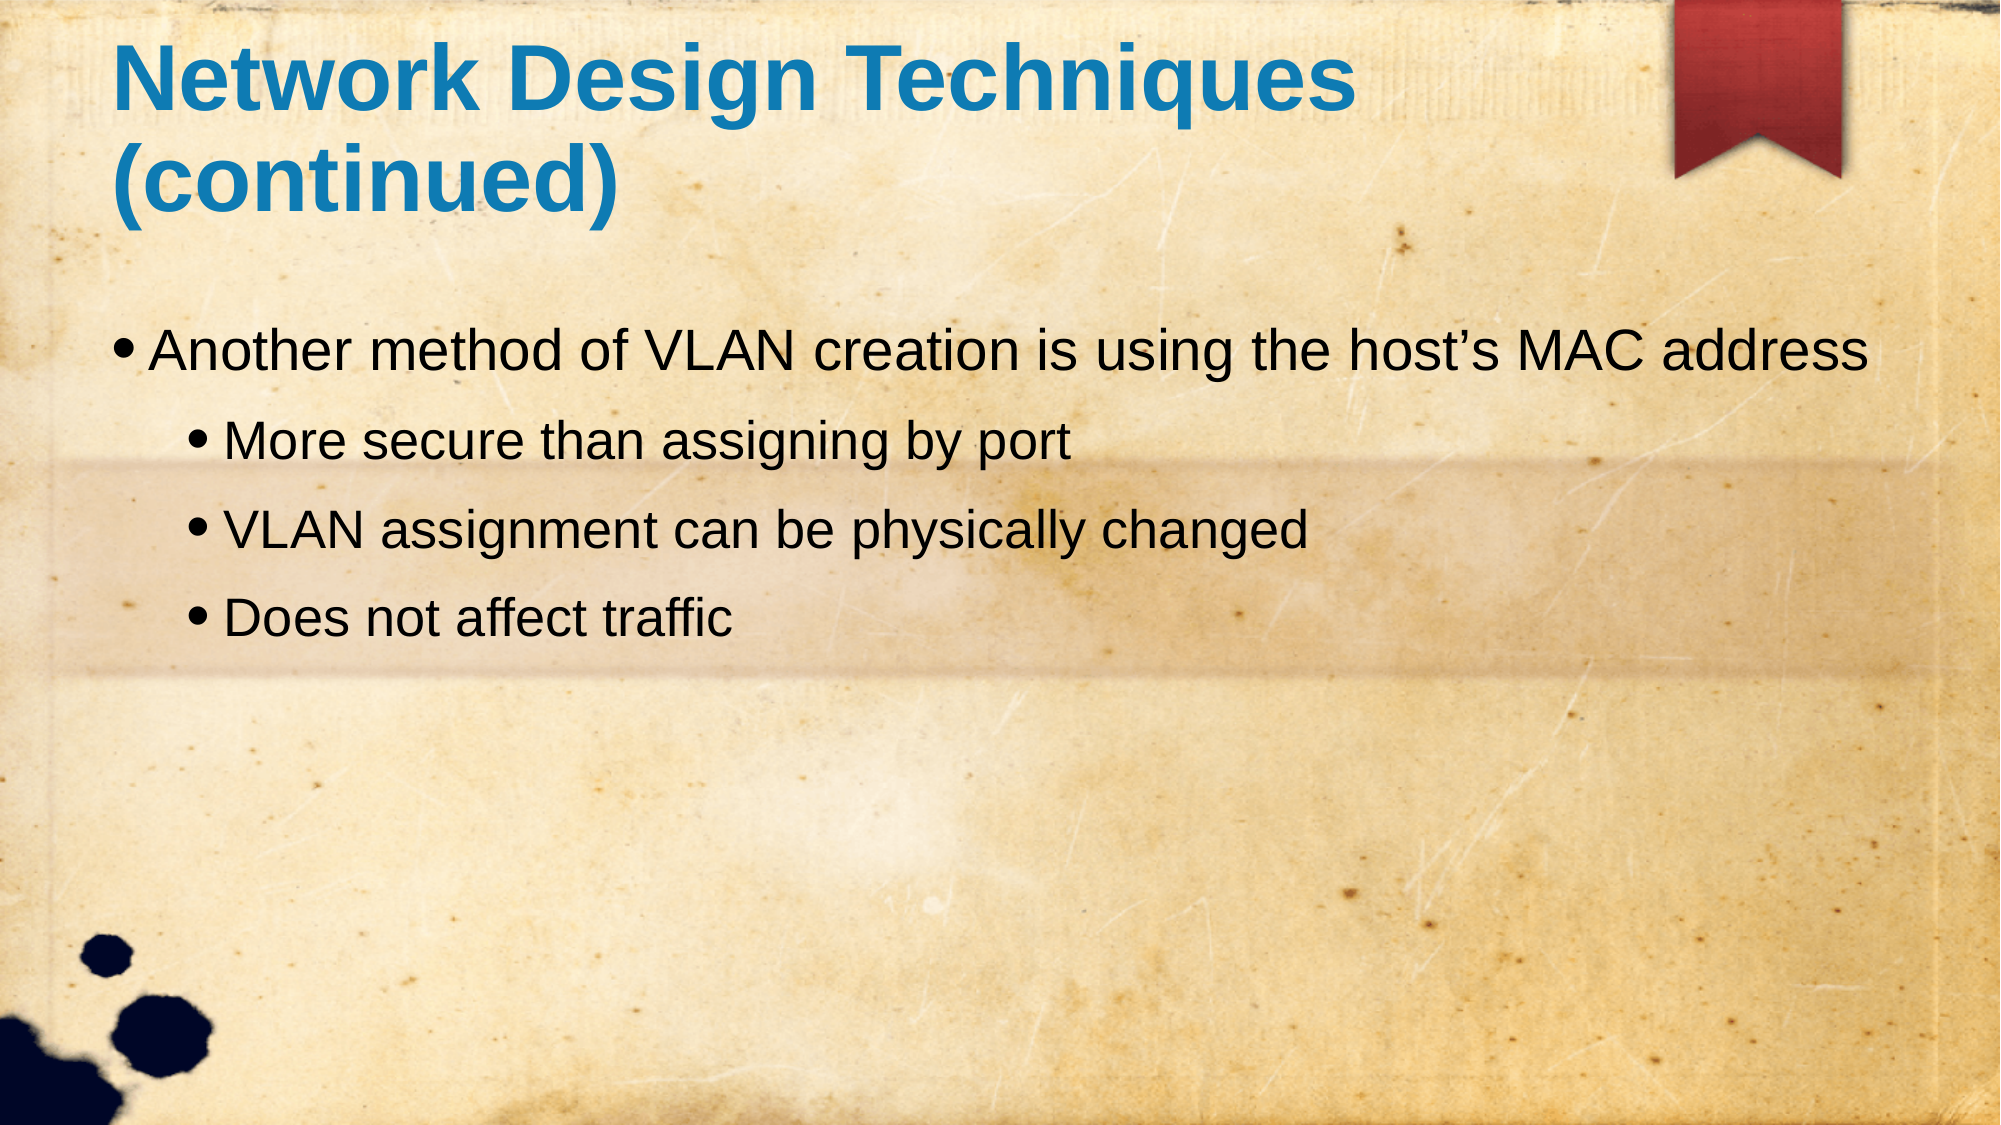

Network Design Techniques (continued)
Another method of VLAN creation is using the host’s MAC address
More secure than assigning by port
VLAN assignment can be physically changed
Does not affect traffic